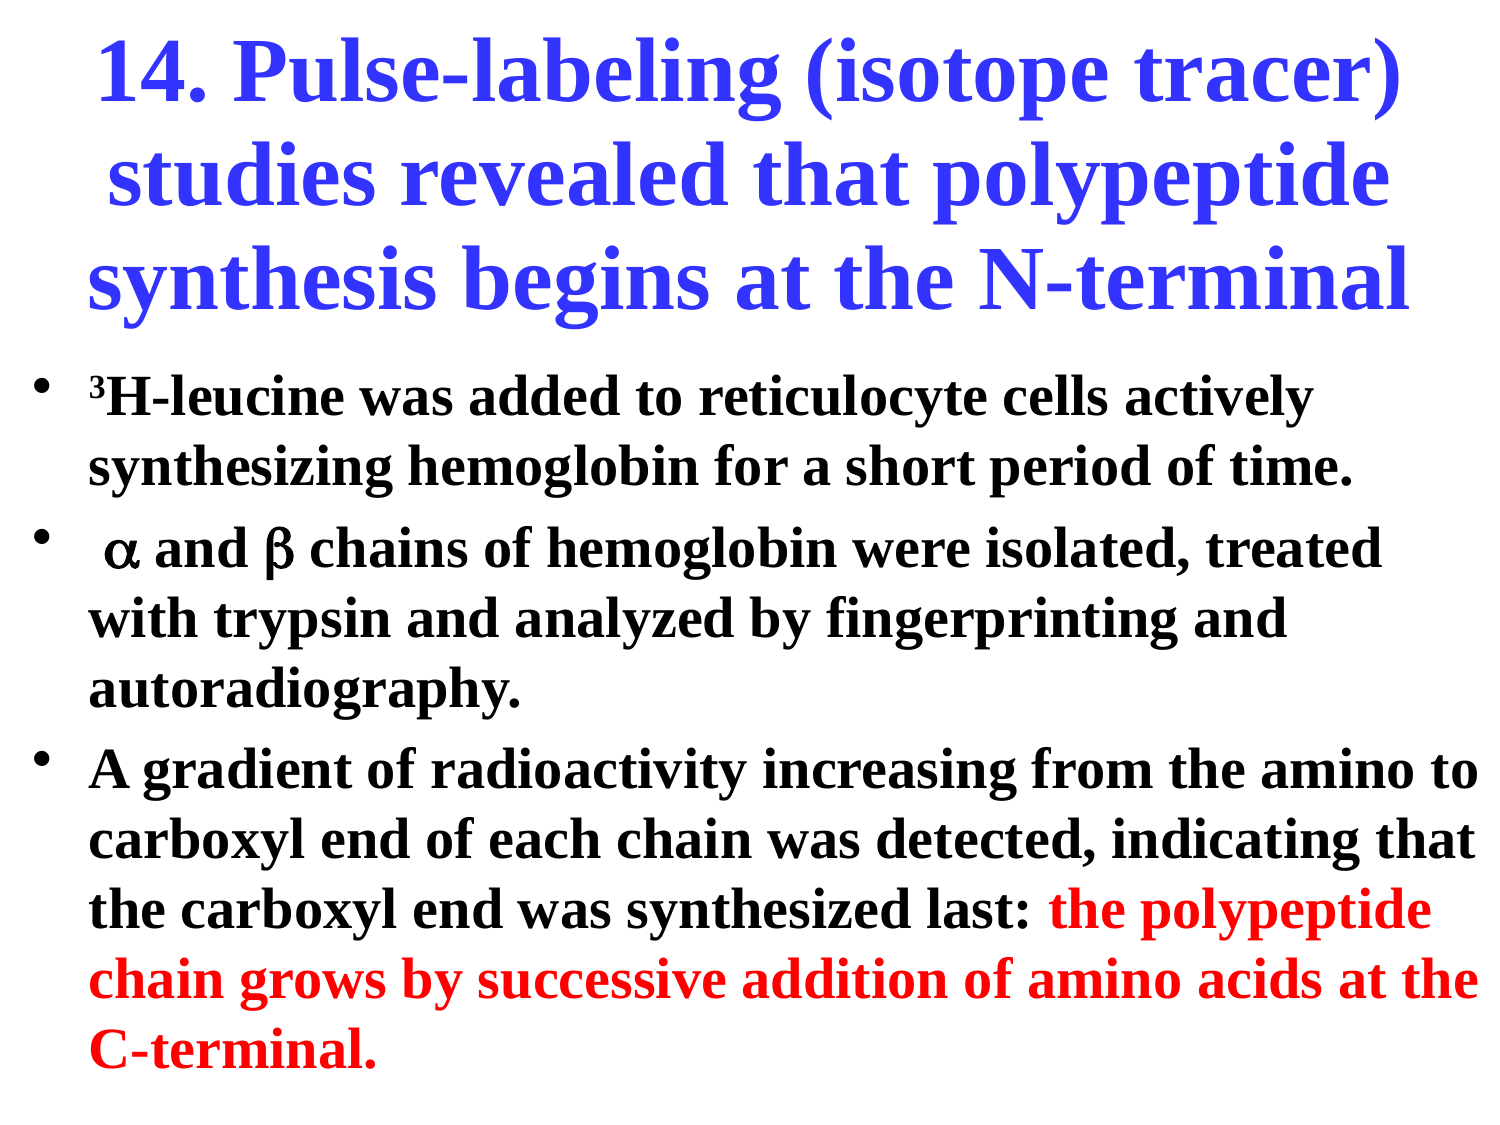

# 14. Pulse-labeling (isotope tracer) studies revealed that polypeptide synthesis begins at the N-terminal
3H-leucine was added to reticulocyte cells actively synthesizing hemoglobin for a short period of time.
 α and β chains of hemoglobin were isolated, treated with trypsin and analyzed by fingerprinting and autoradiography.
A gradient of radioactivity increasing from the amino to carboxyl end of each chain was detected, indicating that the carboxyl end was synthesized last: the polypeptide chain grows by successive addition of amino acids at the C-terminal.